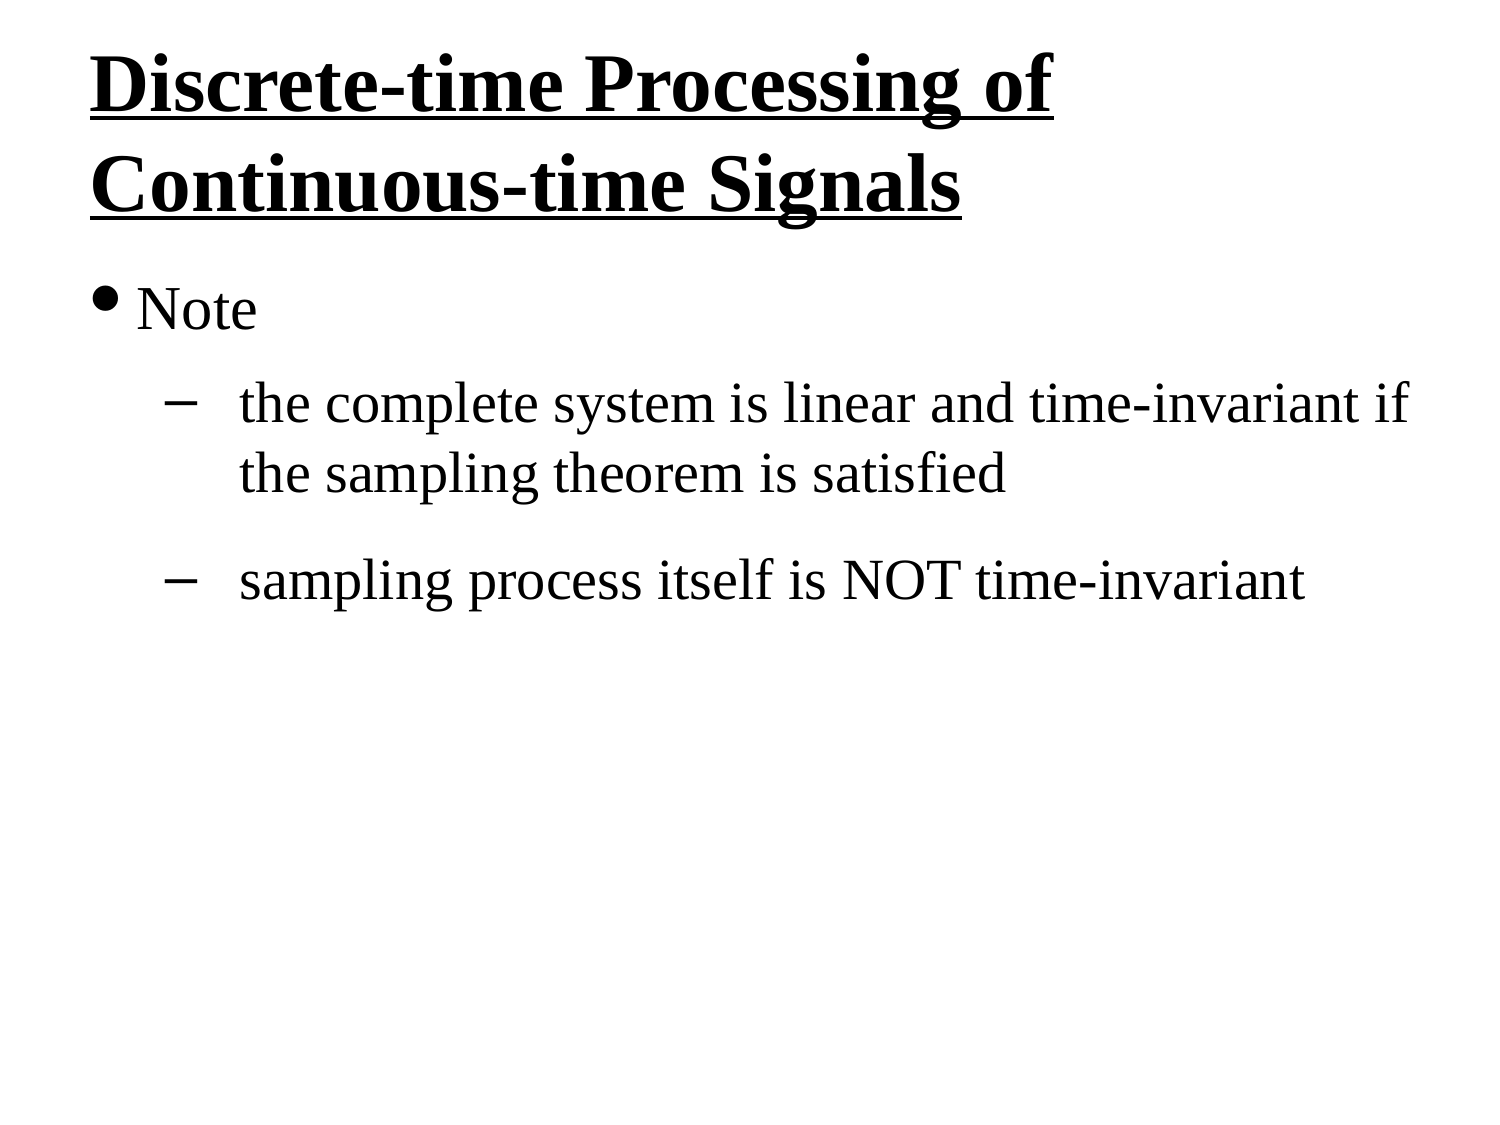

Discrete-time Processing of Continuous-time Signals
Note
the complete system is linear and time-invariant if the sampling theorem is satisfied
sampling process itself is NOT time-invariant